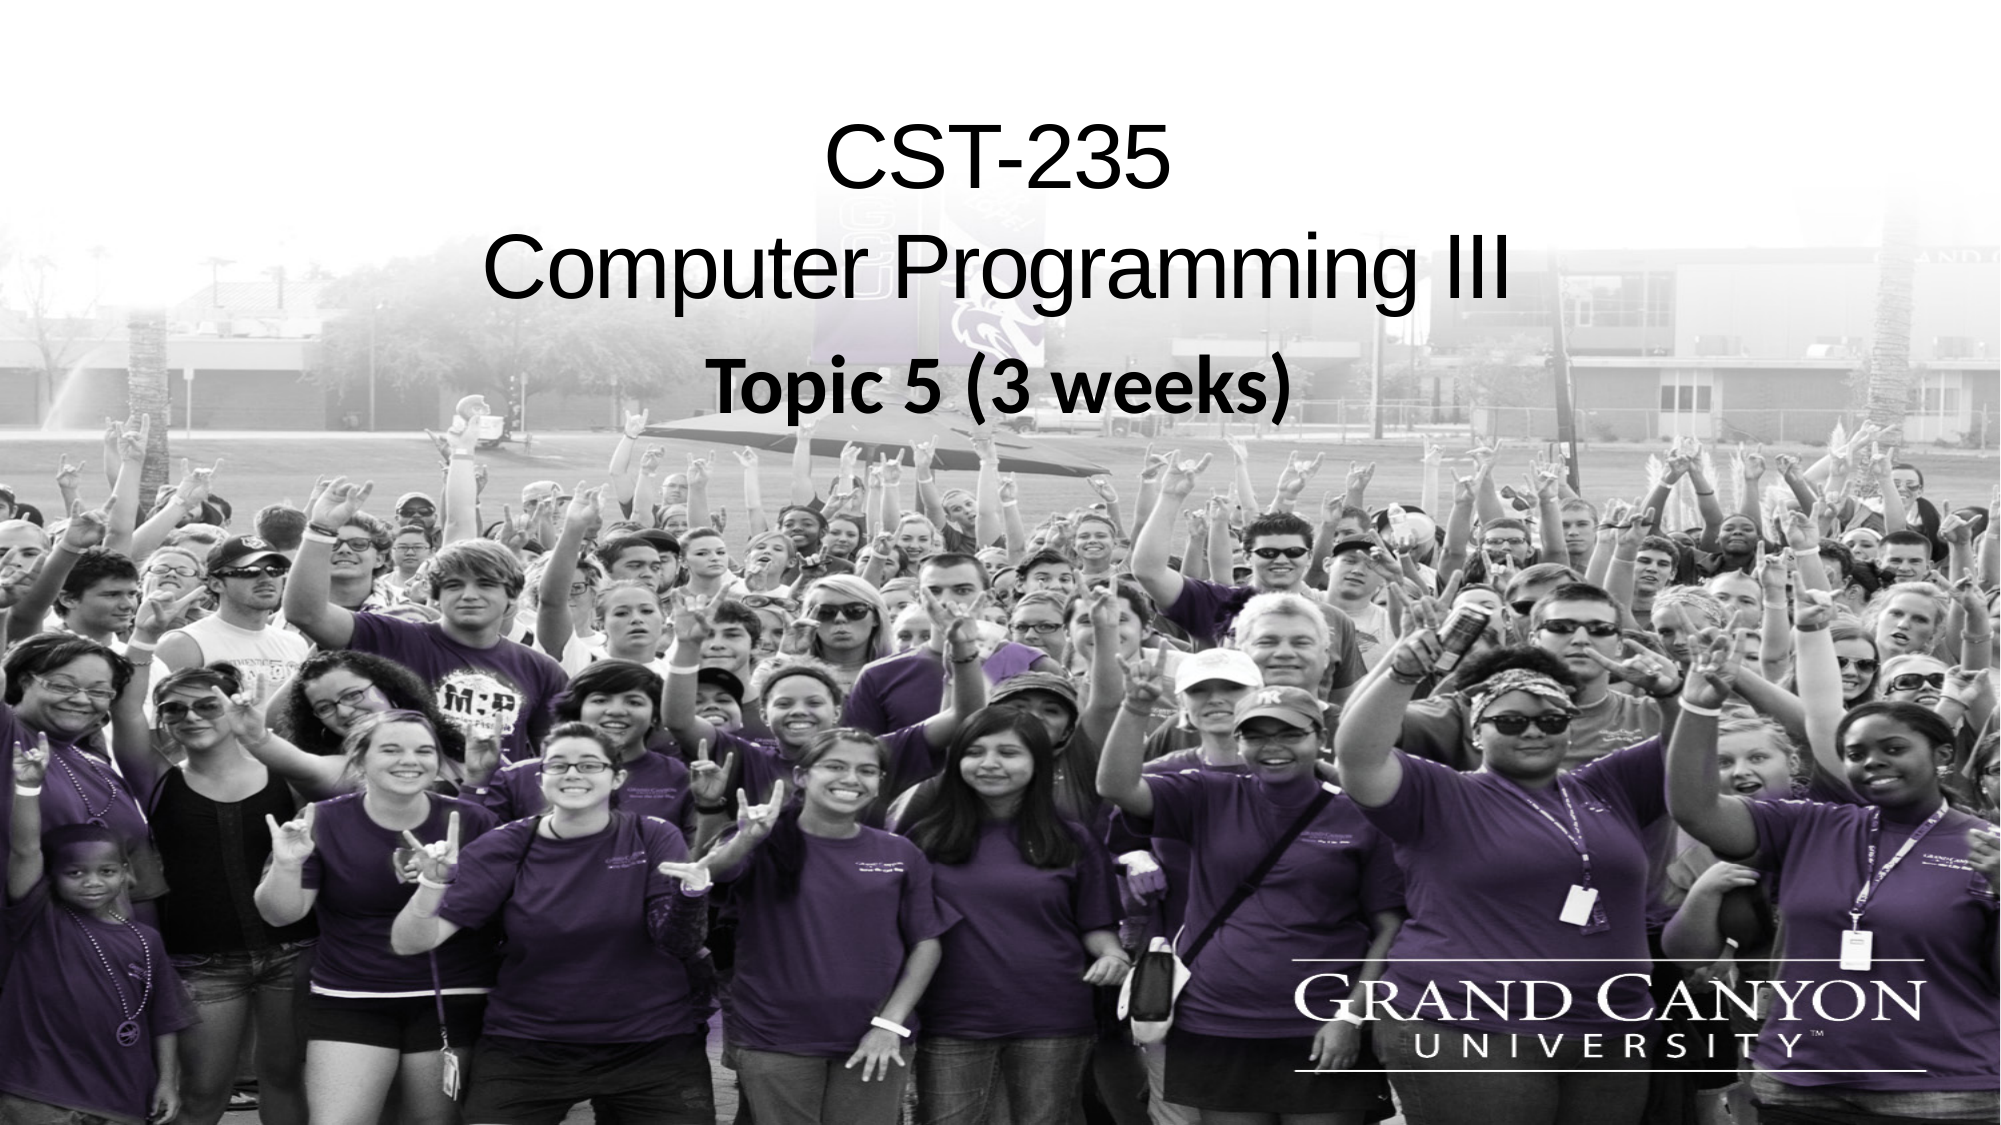

# CST-235 Computer Programming III
Topic 5 (3 weeks)